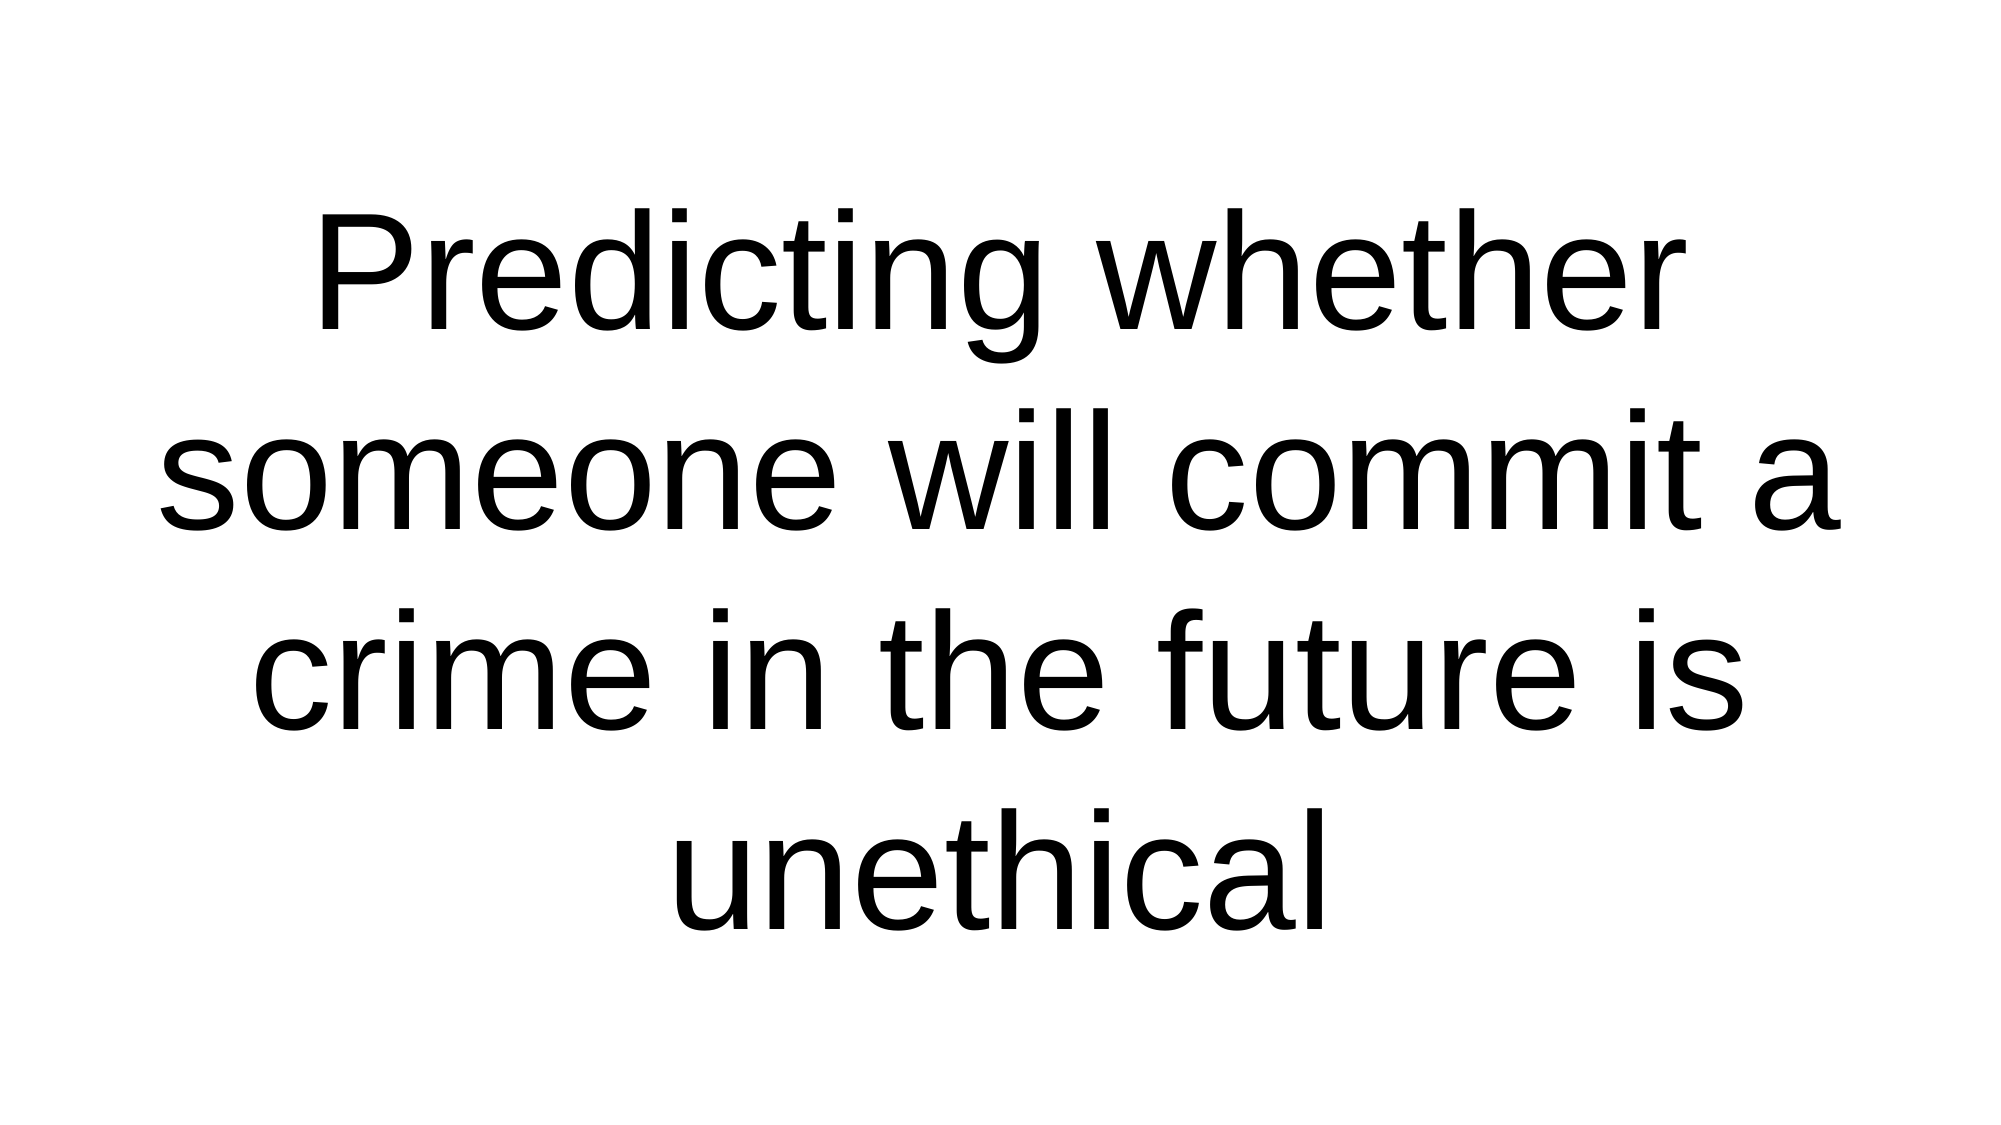

# Predicting whether someone will commit a crime in the future is unethical